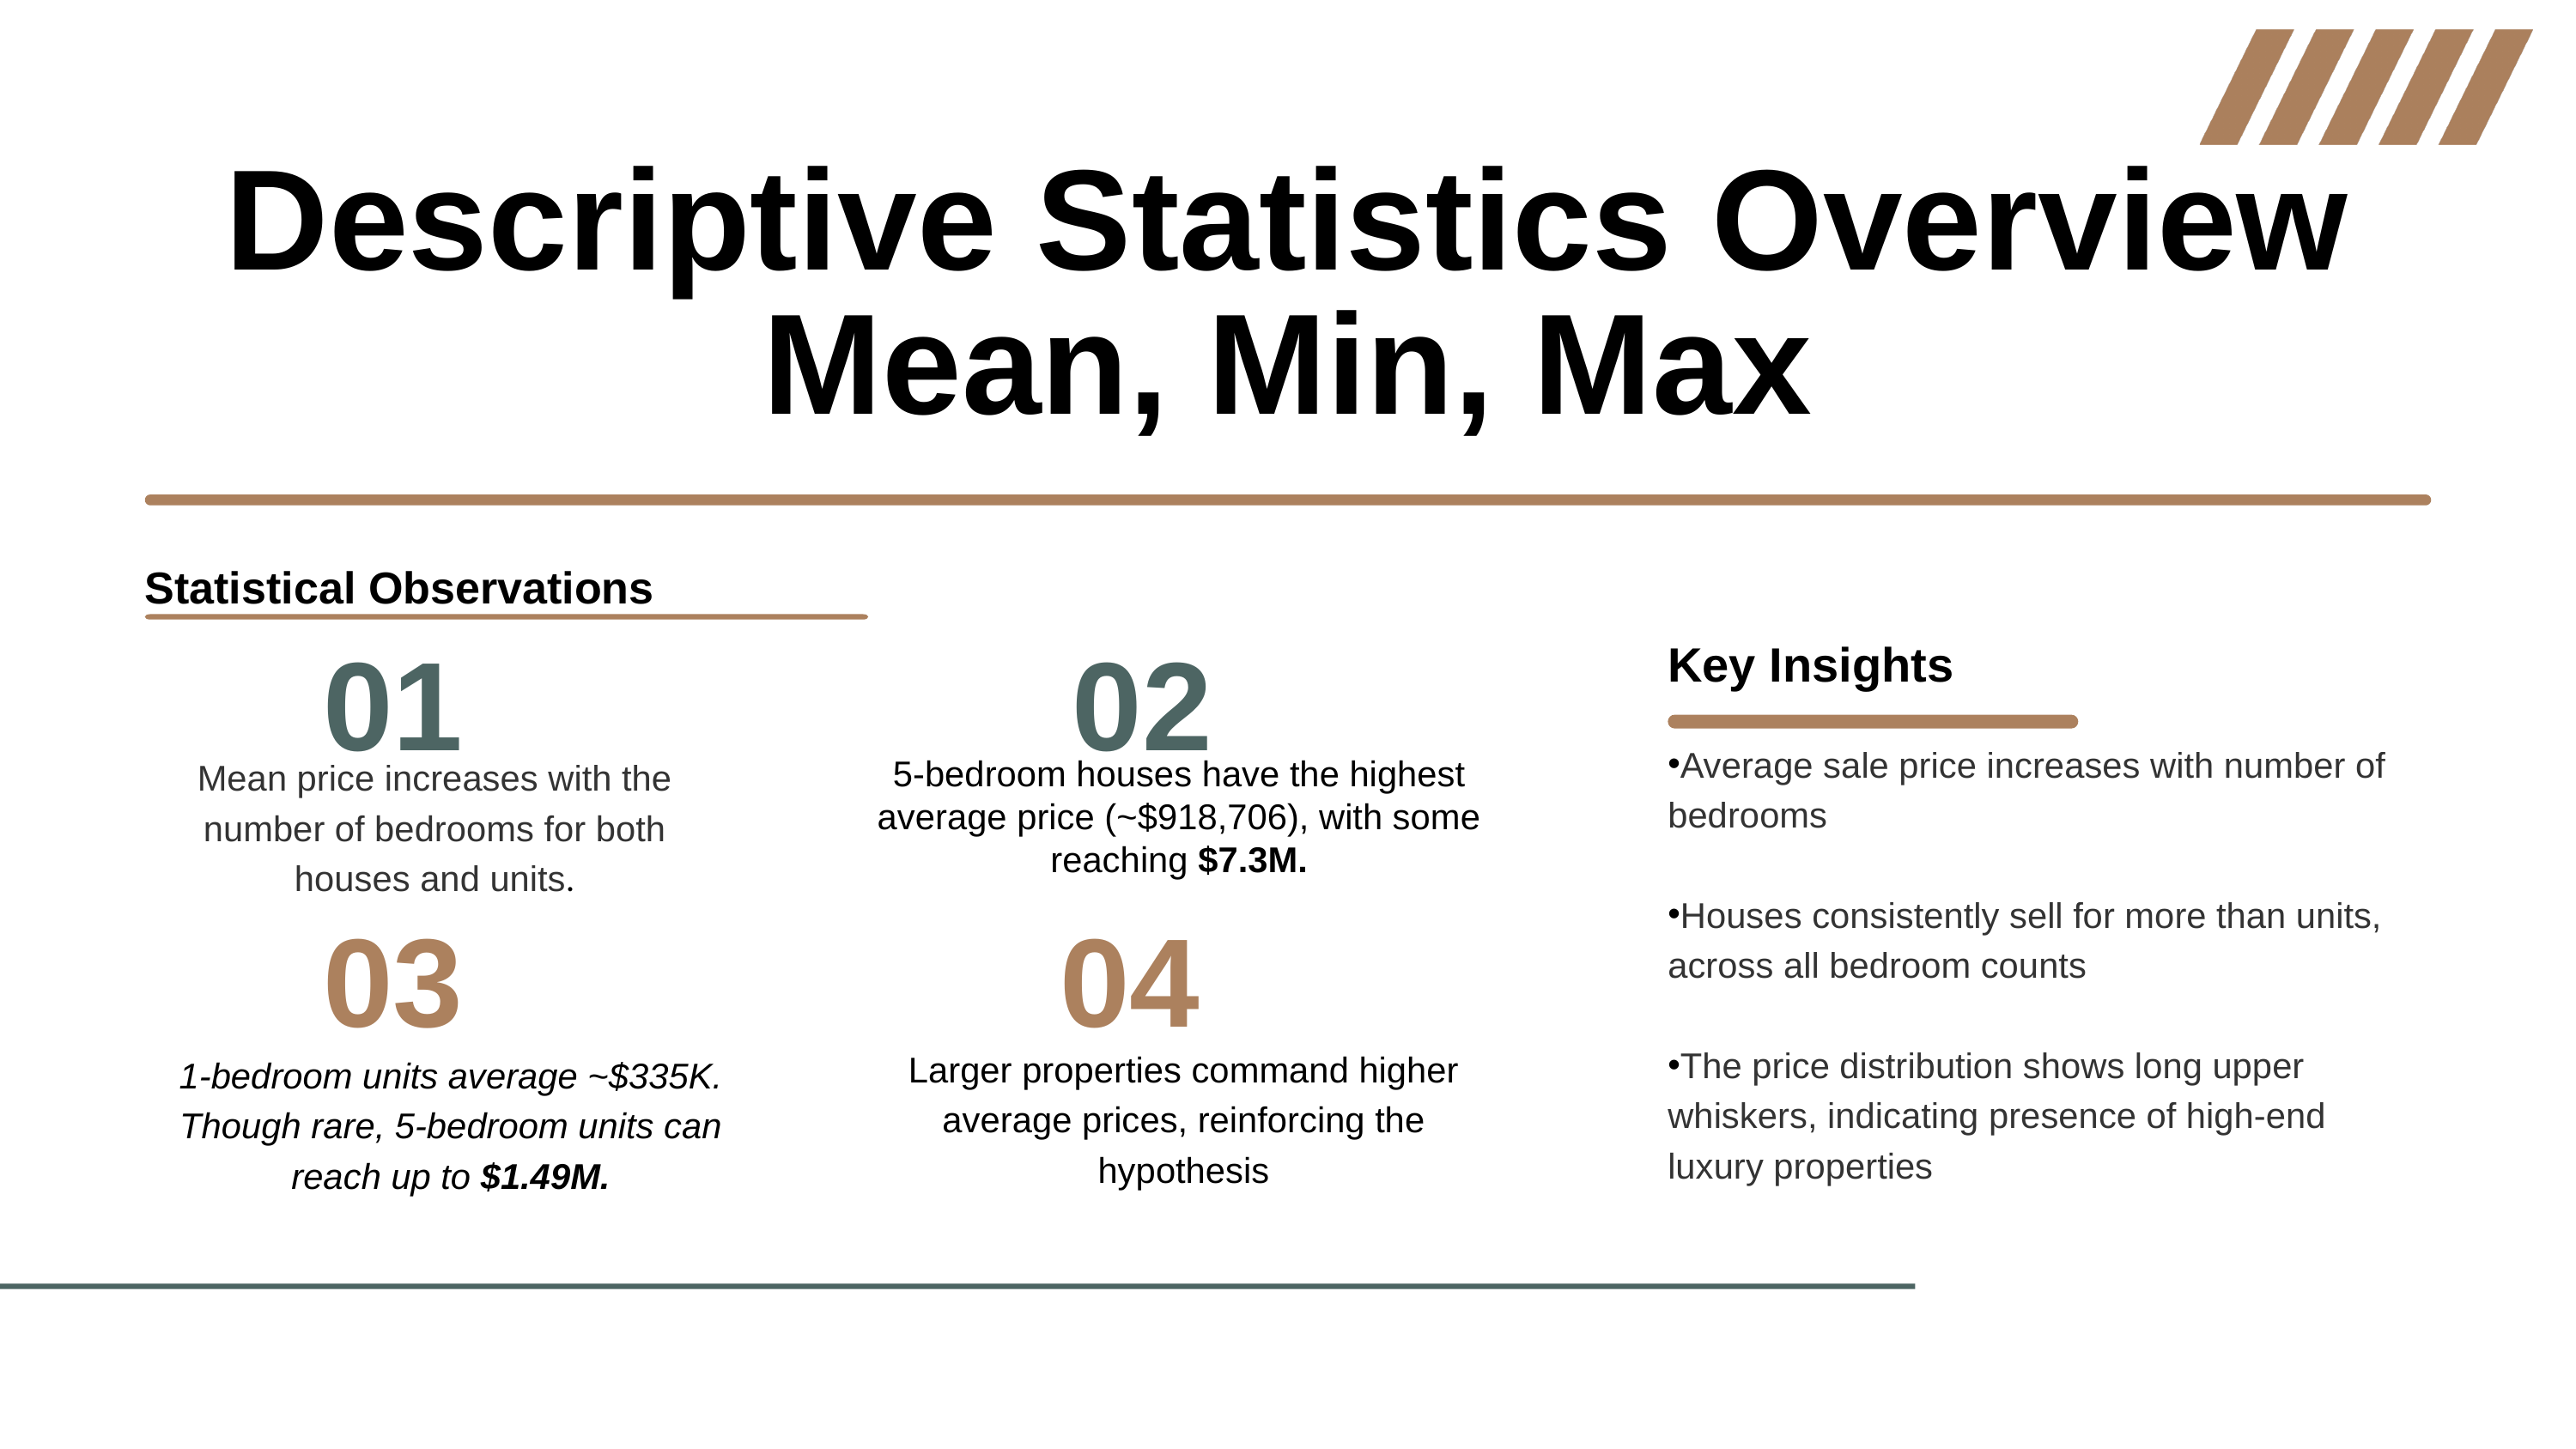

Descriptive Statistics Overview Mean, Min, Max

Statistical Observations

01
02
Mean price increases with the number of bedrooms for both houses and units.
5-bedroom houses have the highest average price (~$918,706), with some reaching $7.3M.
03
04
Larger properties command higher average prices, reinforcing the hypothesis
1-bedroom units average ~$335K. Though rare, 5-bedroom units can reach up to $1.49M.
Key Insights

Average sale price increases with number of bedrooms

Houses consistently sell for more than units, across all bedroom counts

The price distribution shows long upper whiskers, indicating presence of high-end luxury properties